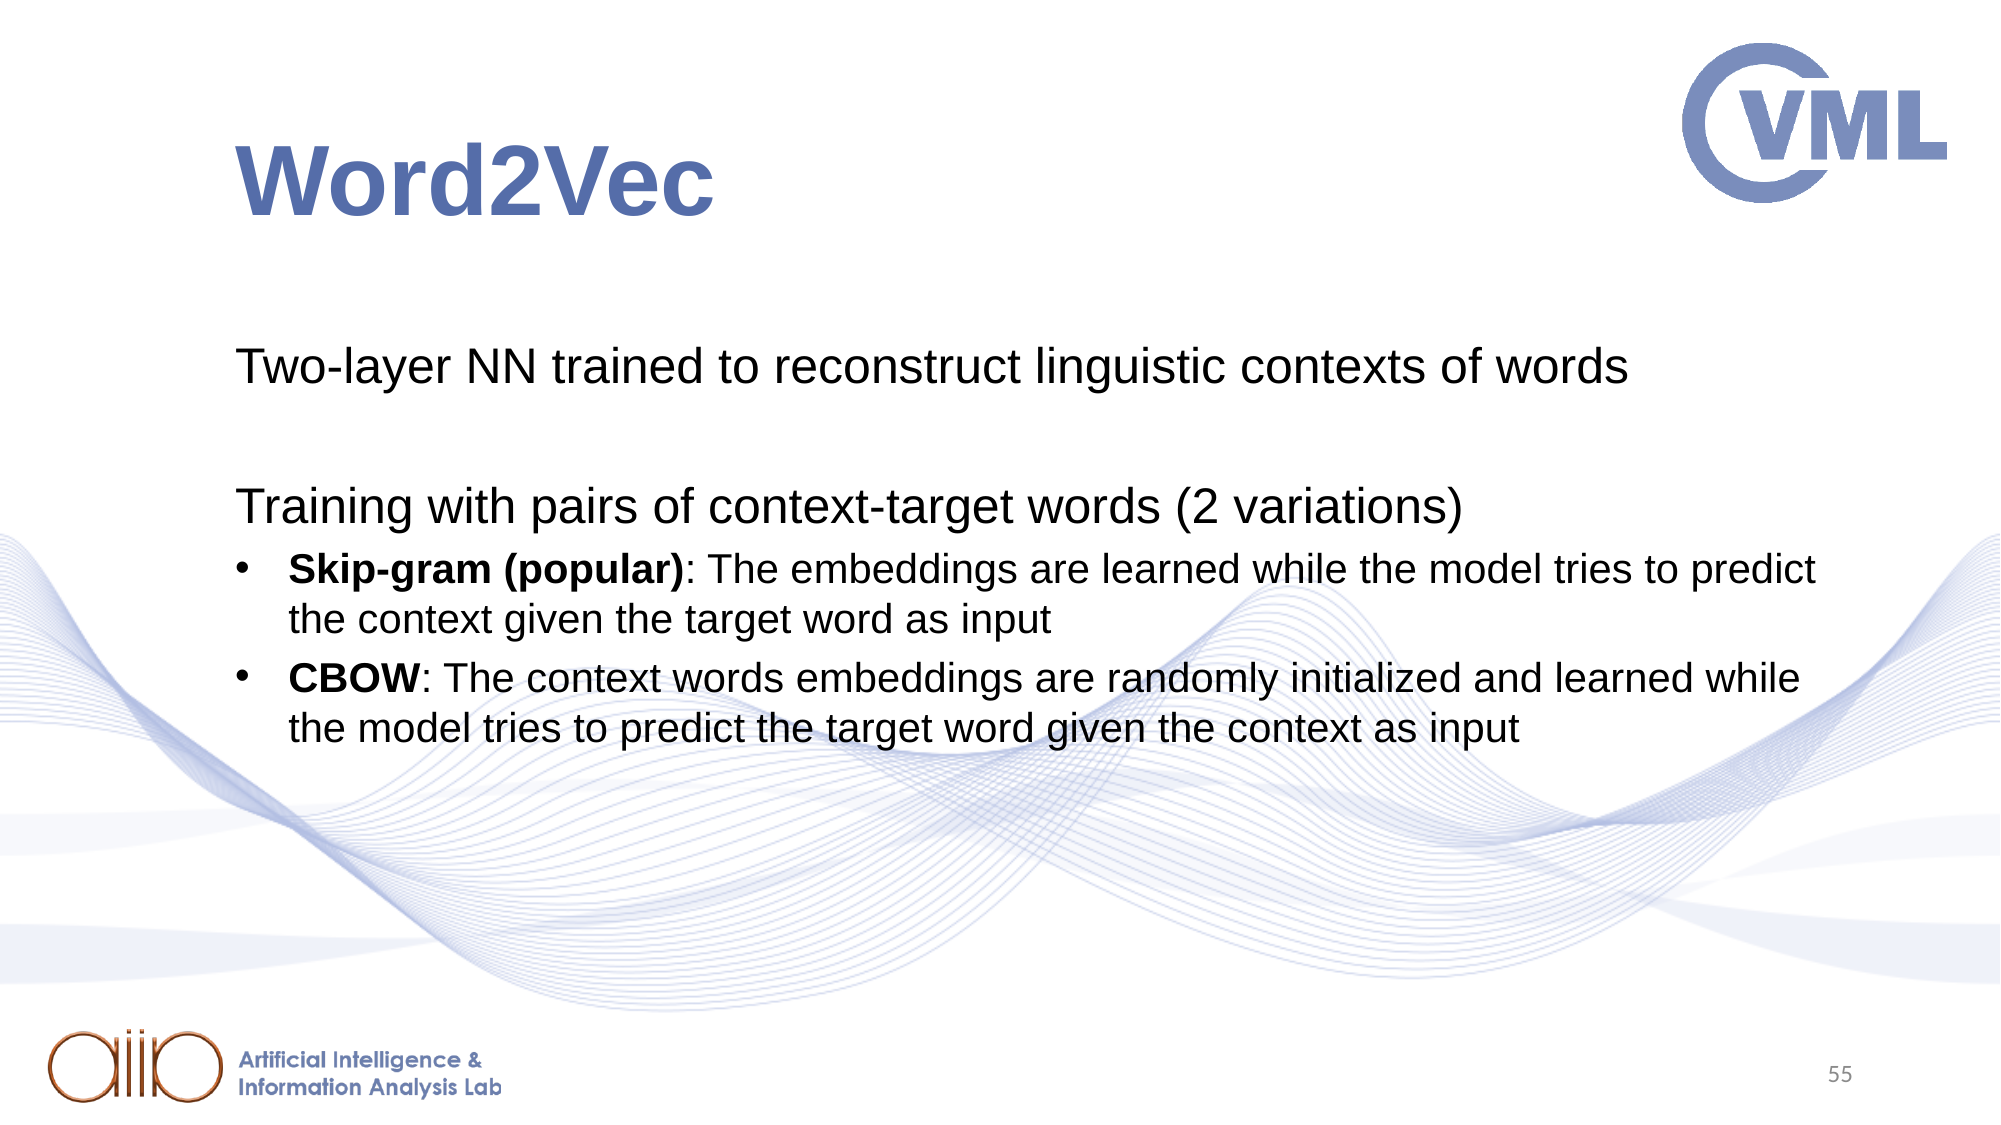

# Word2Vec
Two-layer NN trained to reconstruct linguistic contexts of words

Training with pairs of context-target words (2 variations)
Skip-gram (popular): The embeddings are learned while the model tries to predict the context given the target word as input
CBOW: The context words embeddings are randomly initialized and learned while the model tries to predict the target word given the context as input
55